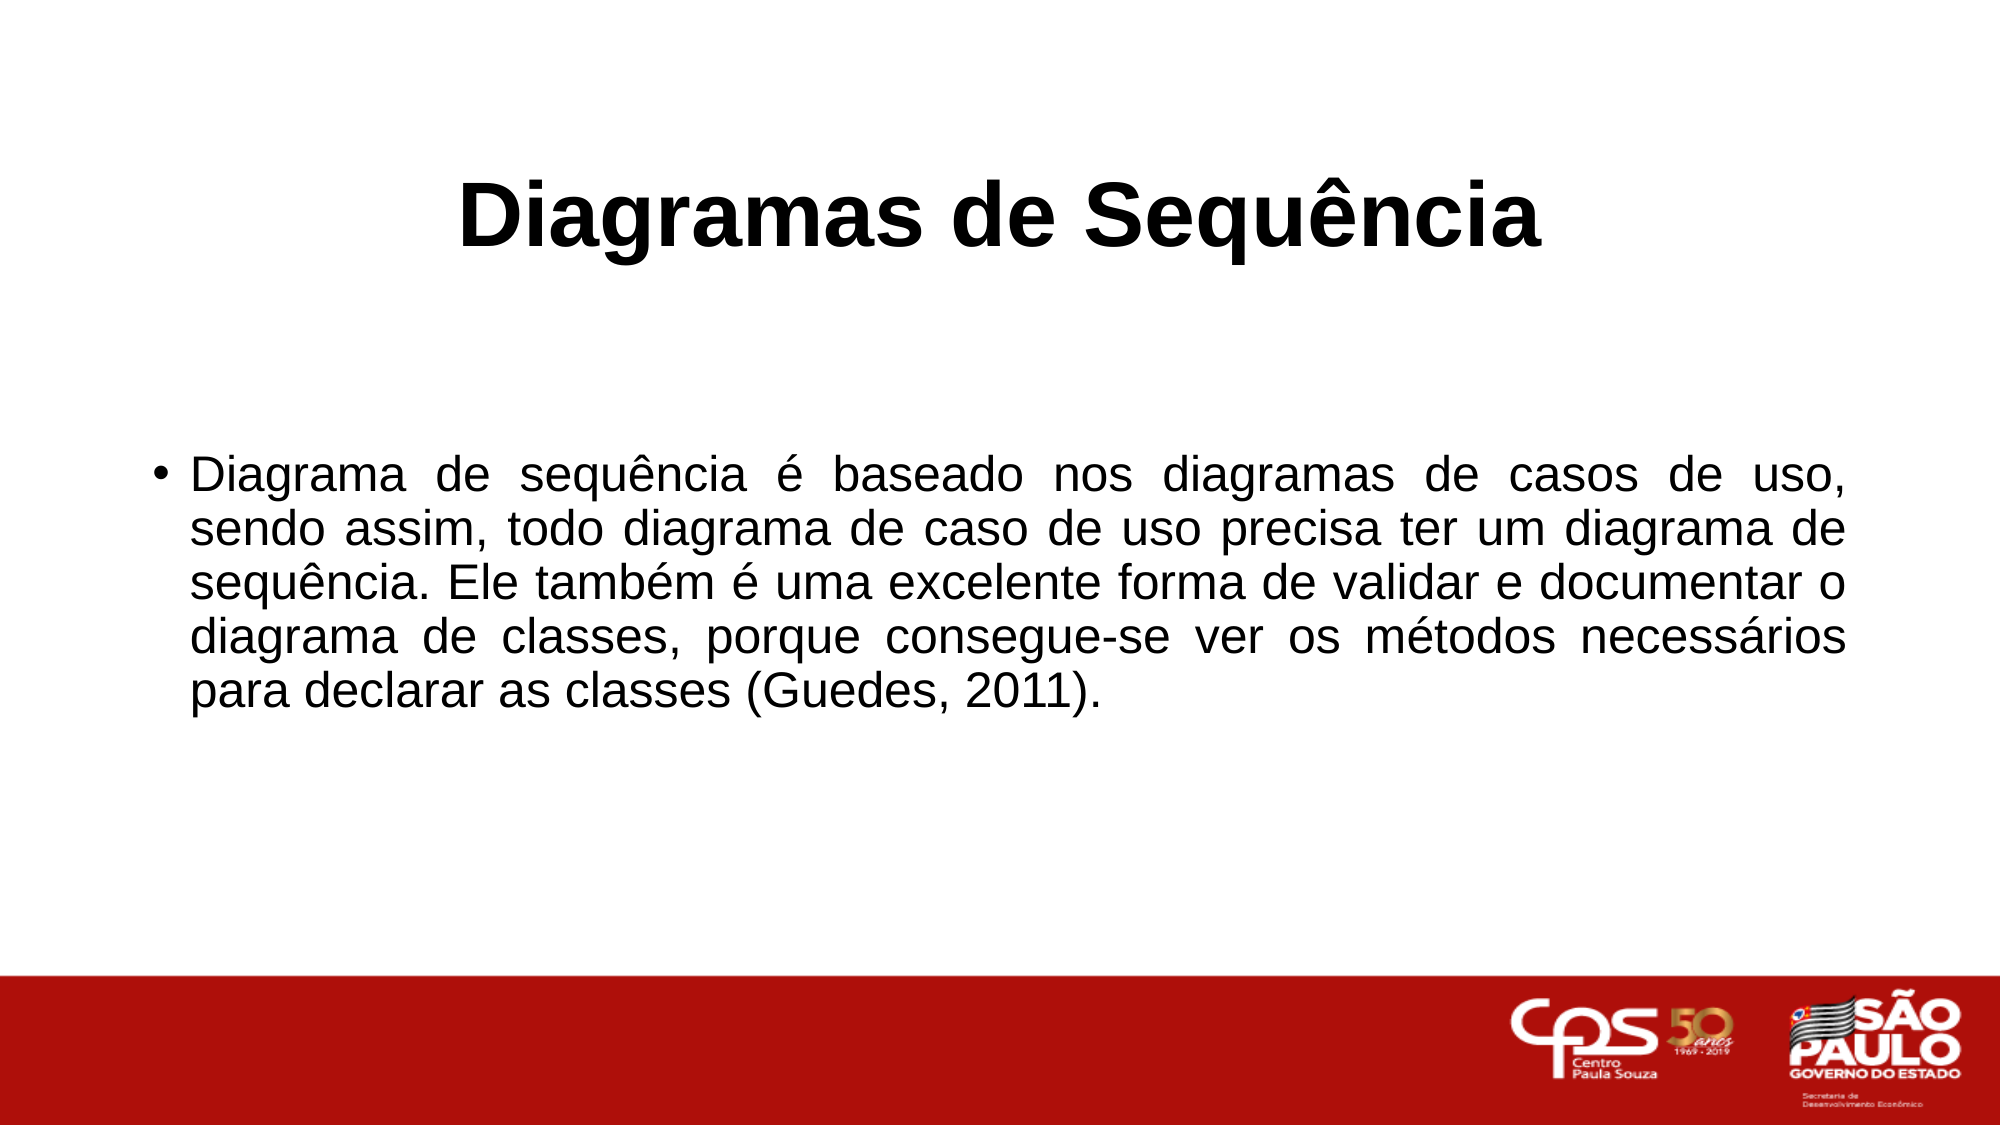

# Diagramas de Sequência
Diagrama de sequência é baseado nos diagramas de casos de uso, sendo assim, todo diagrama de caso de uso precisa ter um diagrama de sequência. Ele também é uma excelente forma de validar e documentar o diagrama de classes, porque consegue-se ver os métodos necessários para declarar as classes (Guedes, 2011).